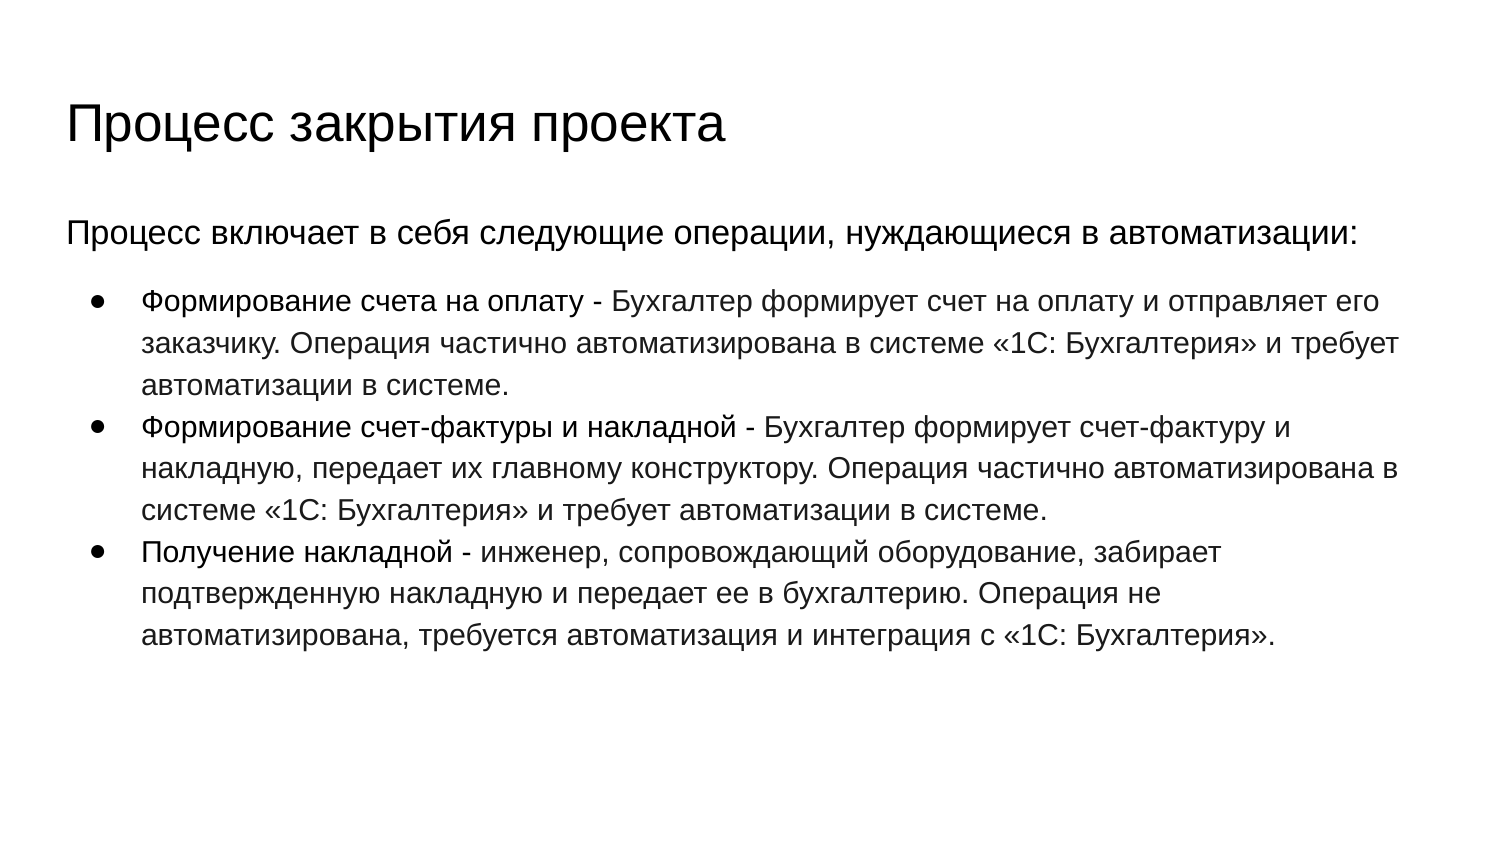

# Процесс закрытия проекта
Процесс включает в себя следующие операции, нуждающиеся в автоматизации:
Формирование счета на оплату - Бухгалтер формирует счет на оплату и отправляет его заказчику. Операция частично автоматизирована в системе «1С: Бухгалтерия» и требует автоматизации в системе.
Формирование счет-фактуры и накладной - Бухгалтер формирует счет-фактуру и накладную, передает их главному конструктору. Операция частично автоматизирована в системе «1С: Бухгалтерия» и требует автоматизации в системе.
Получение накладной - инженер, сопровождающий оборудование, забирает подтвержденную накладную и передает ее в бухгалтерию. Операция не автоматизирована, требуется автоматизация и интеграция с «1С: Бухгалтерия».